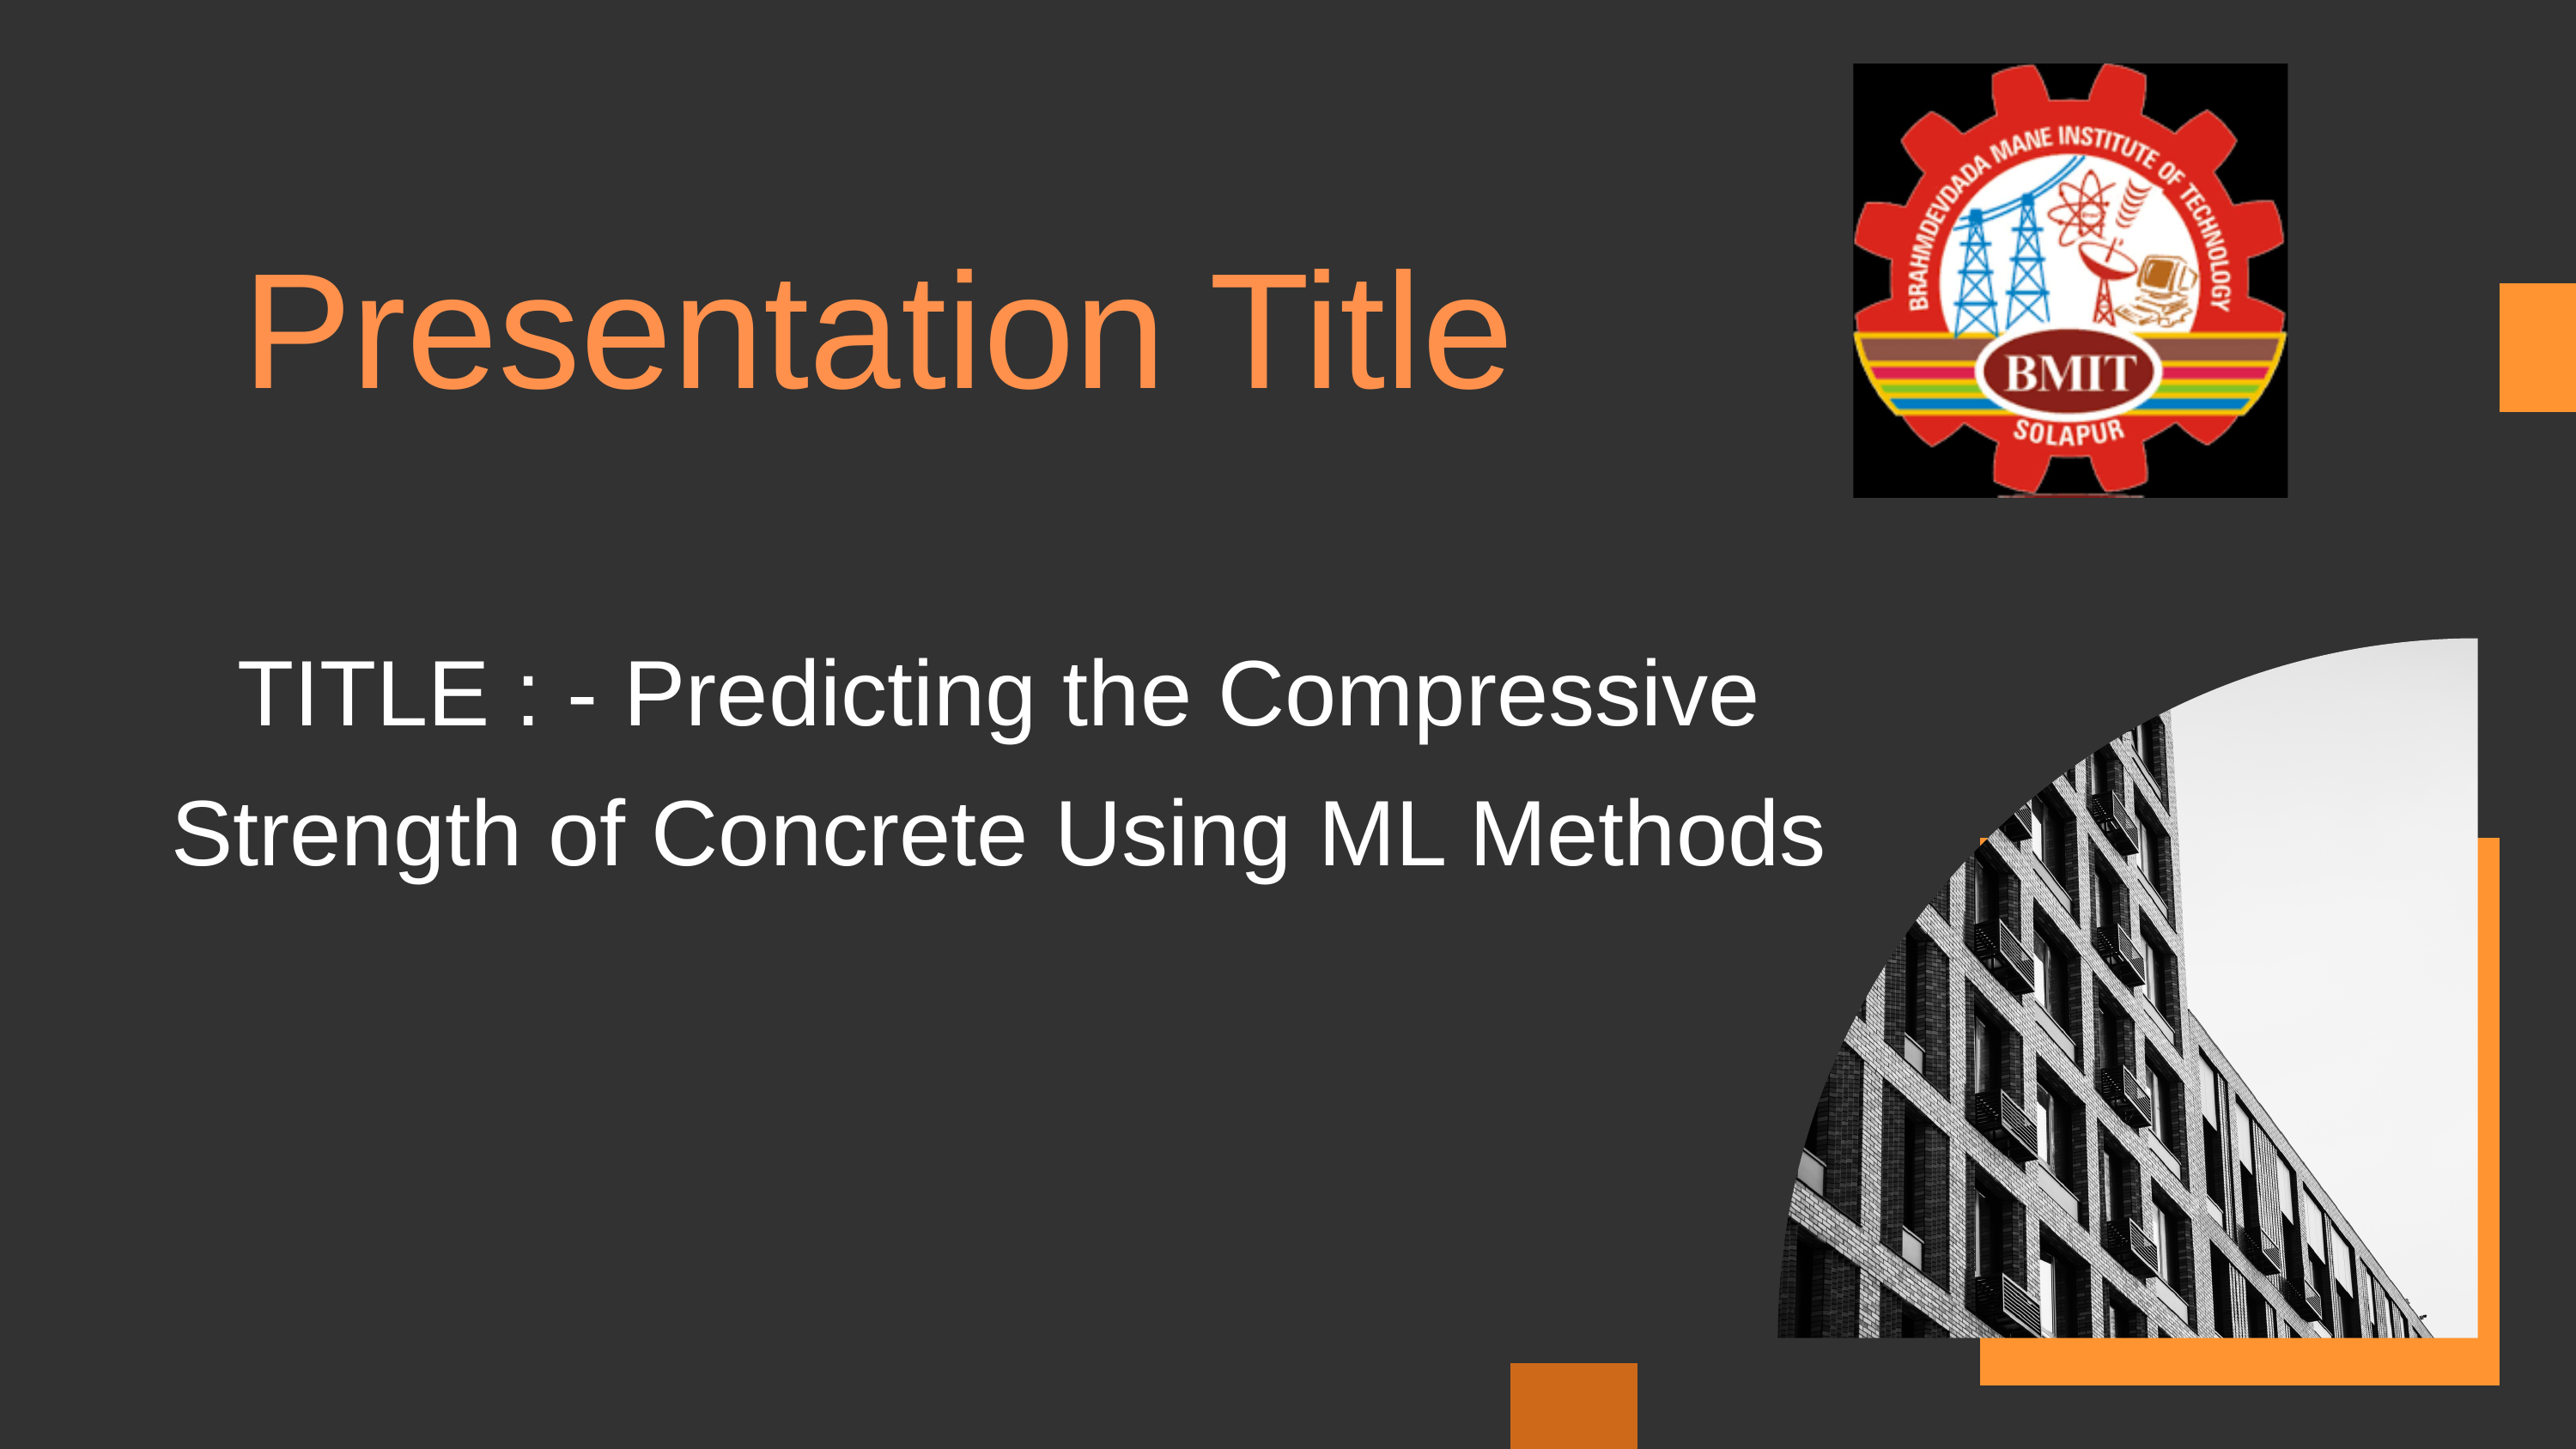

Presentation Title

TITLE : - Predicting the Compressive Strength of Concrete Using ML Methods